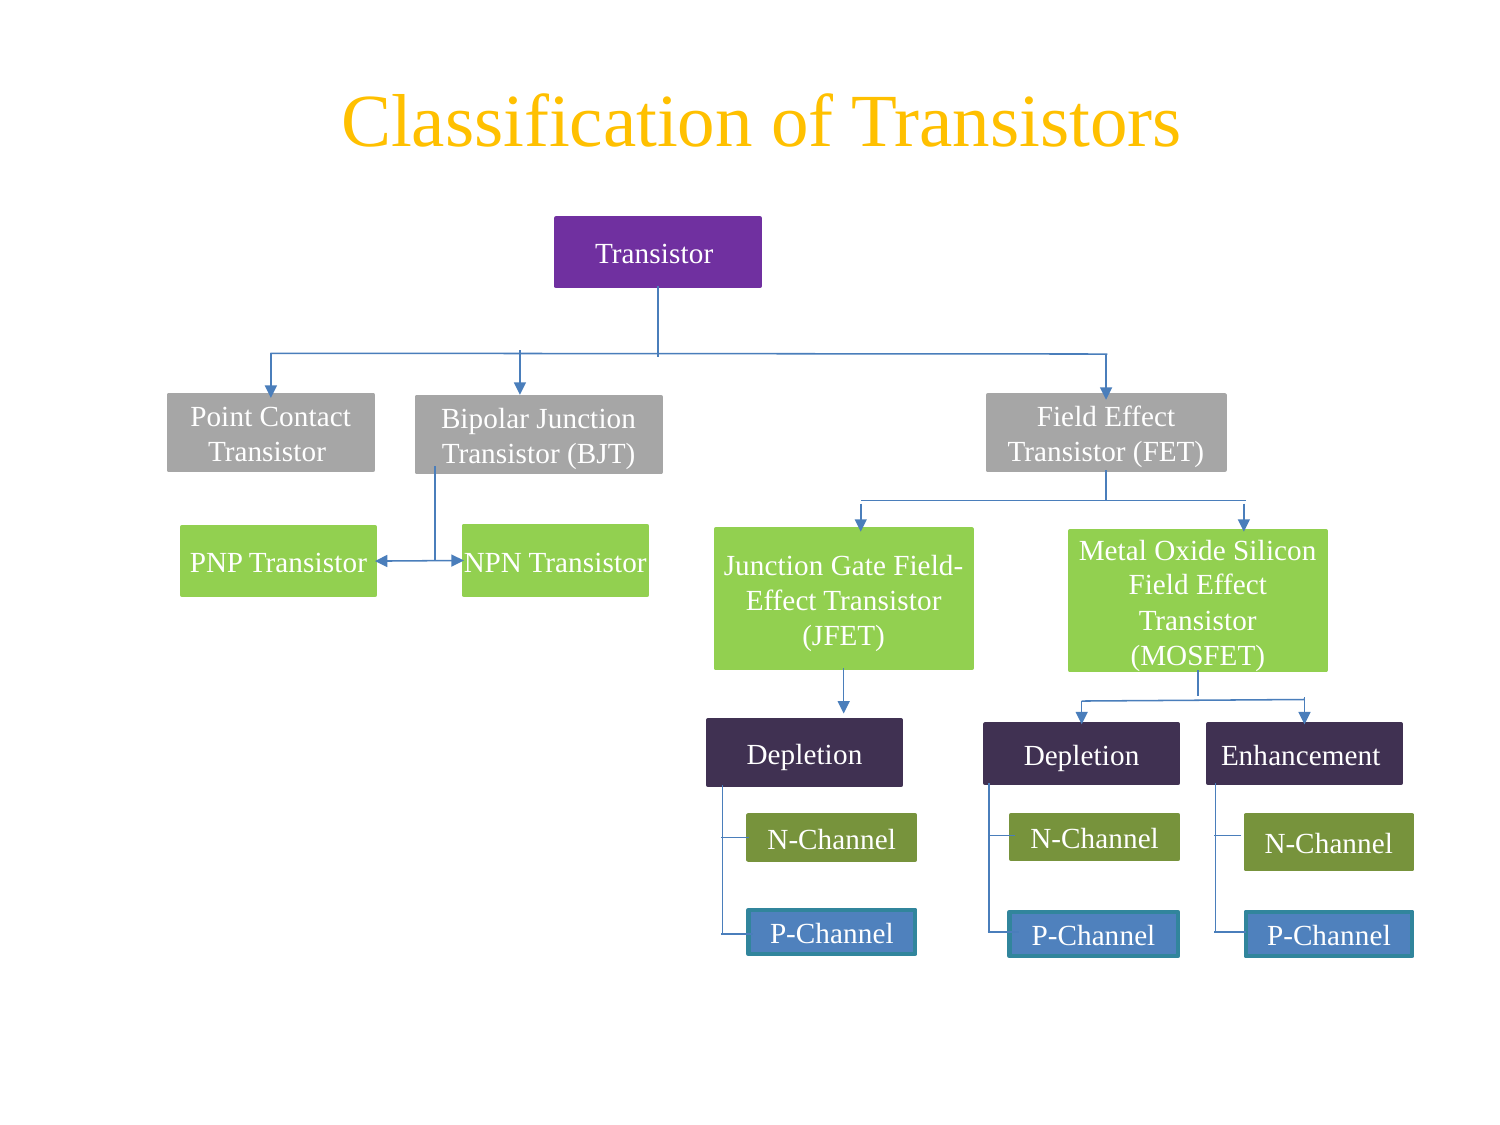

# Classification of Transistors
Transistor
Point Contact Transistor
Field Effect Transistor (FET)
Bipolar Junction Transistor (BJT)
NPN Transistor
PNP Transistor
Junction Gate Field-Effect Transistor (JFET)
Metal Oxide Silicon Field Effect Transistor (MOSFET)
Depletion
Depletion
N-Channel
N-Channel
P-Channel
P-Channel
Enhancement
N-Channel
P-Channel